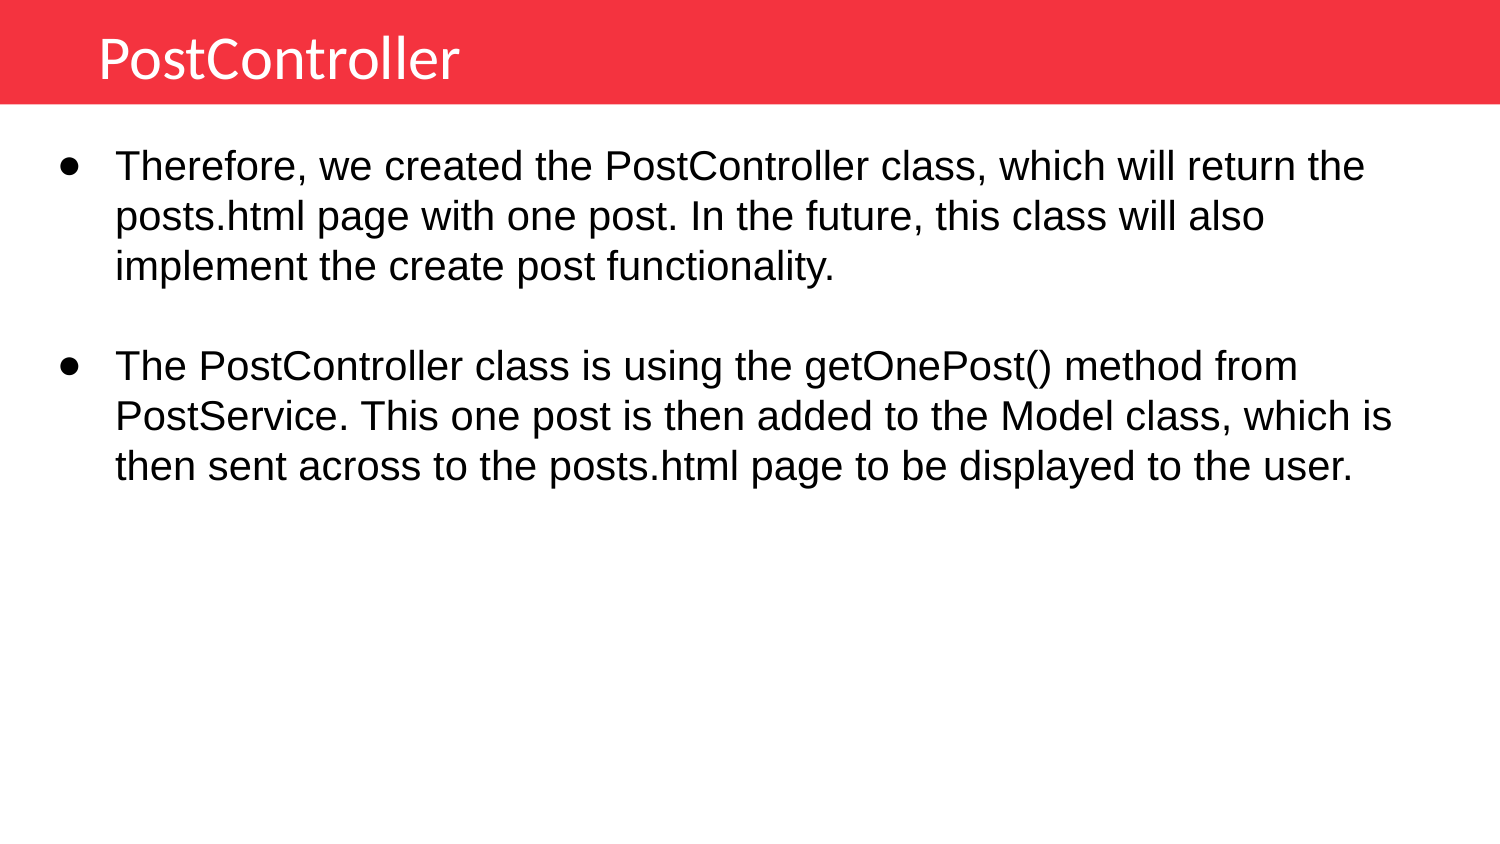

PostController

Therefore, we created the PostController class, which will return the posts.html page with one post. In the future, this class will also implement the create post functionality.

The PostController class is using the getOnePost() method from PostService. This one post is then added to the Model class, which is then sent across to the posts.html page to be displayed to the user.